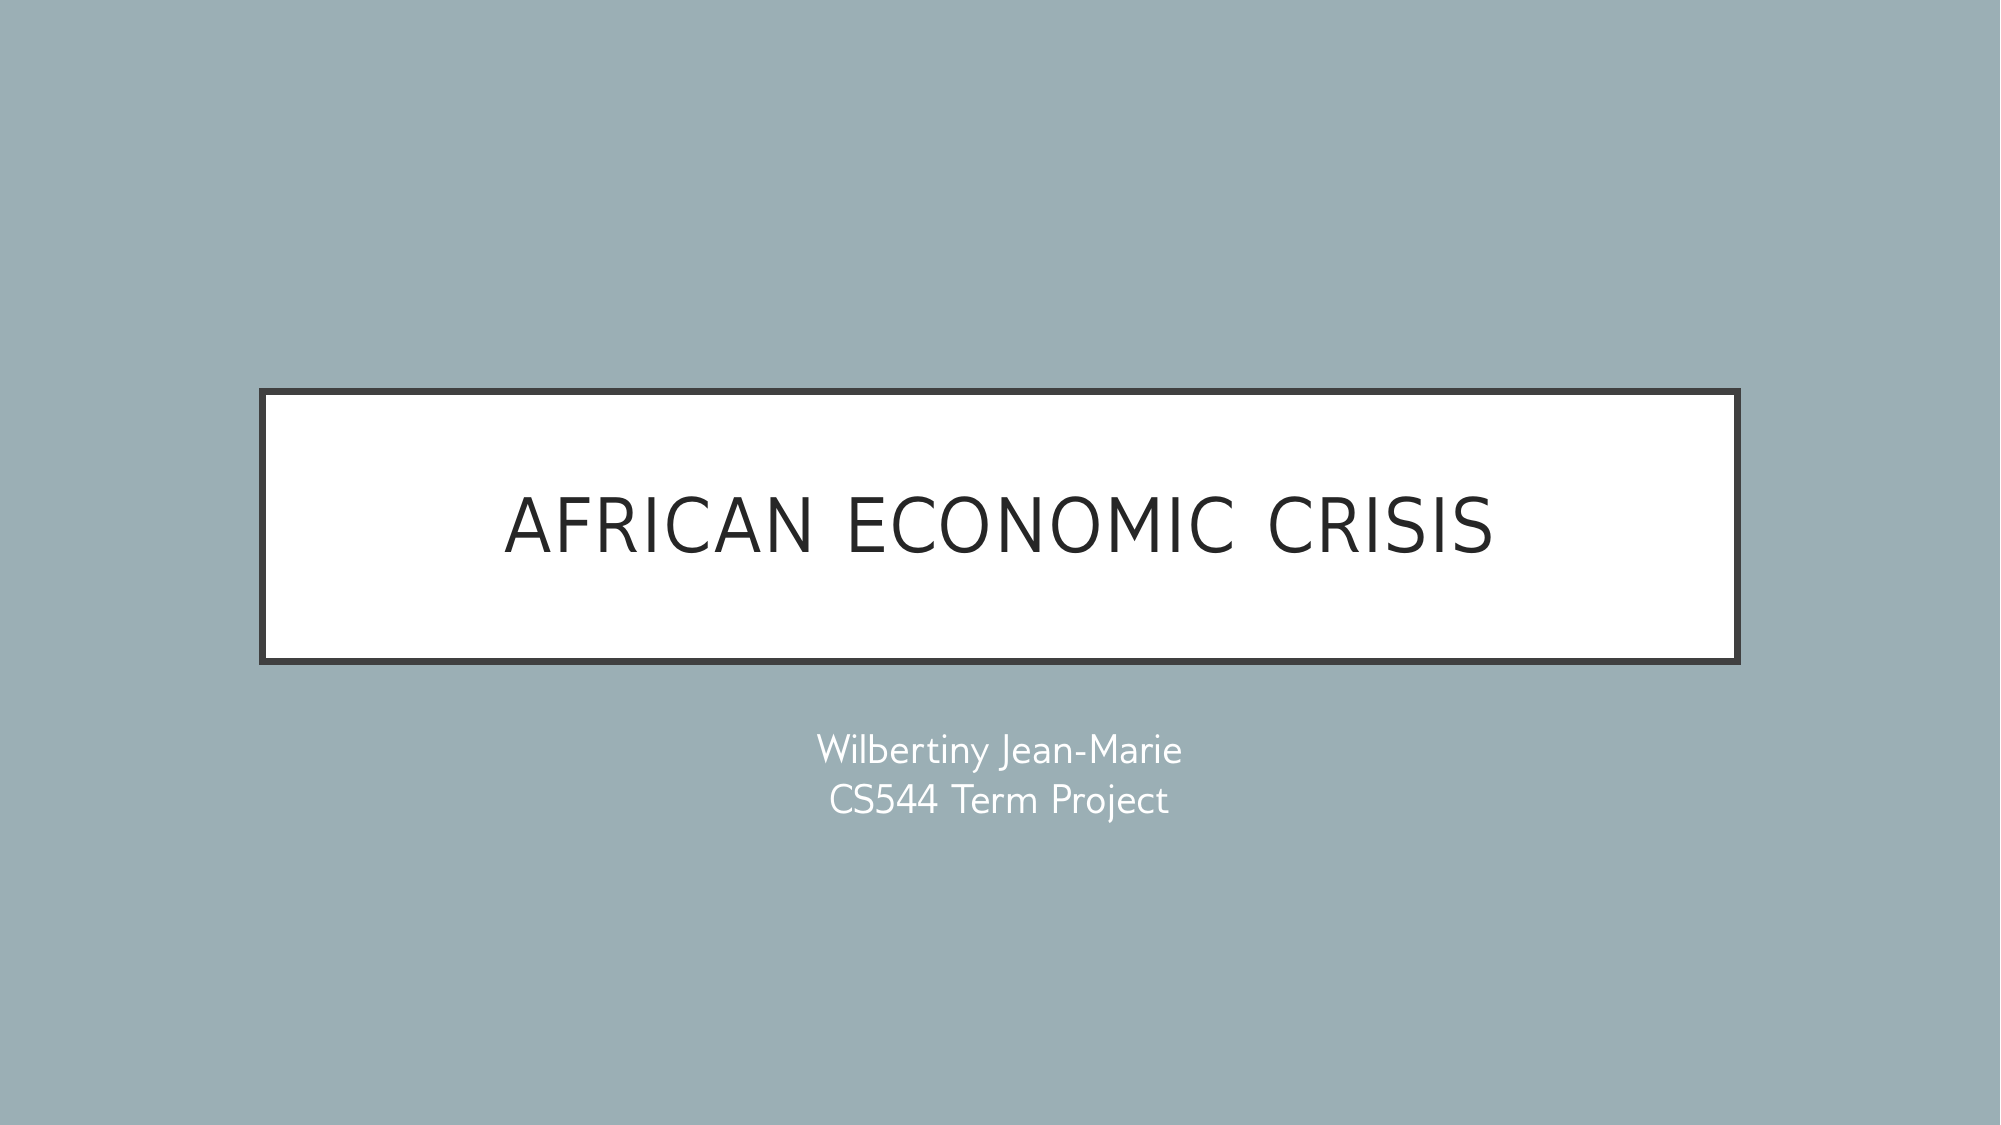

# African Economic Crisis
Wilbertiny Jean-Marie
CS544 Term Project